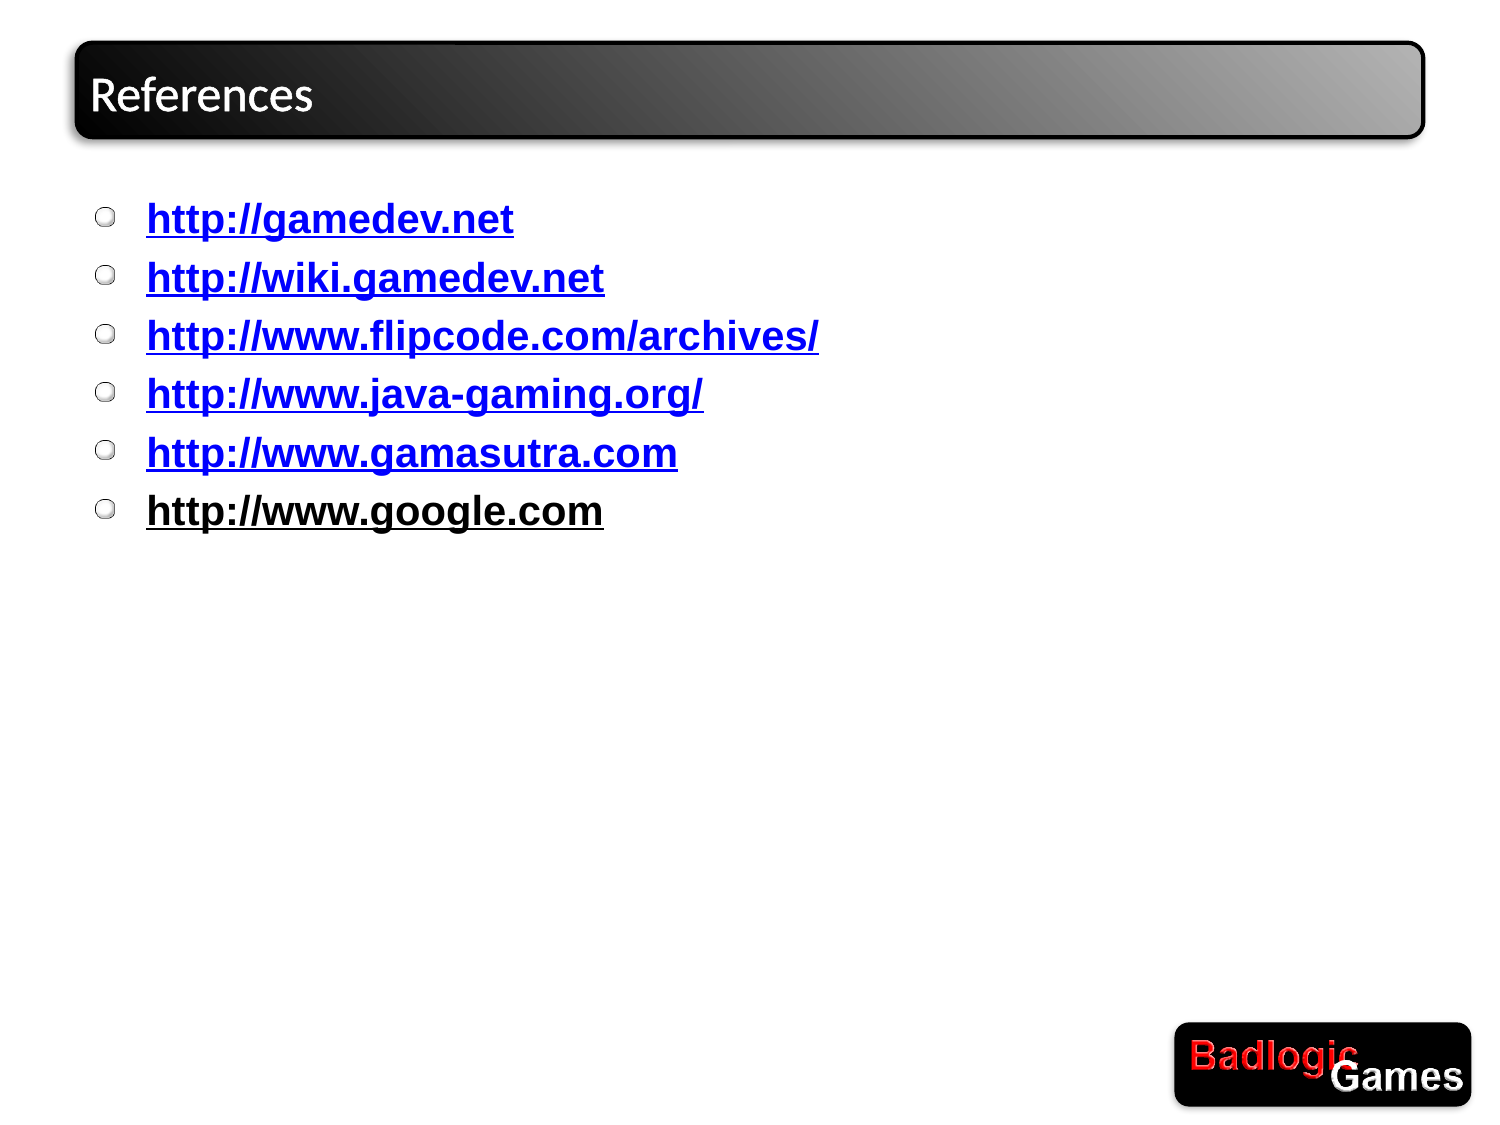

# References
http://gamedev.net
http://wiki.gamedev.net
http://www.flipcode.com/archives/
http://www.java-gaming.org/
http://www.gamasutra.com
http://www.google.com